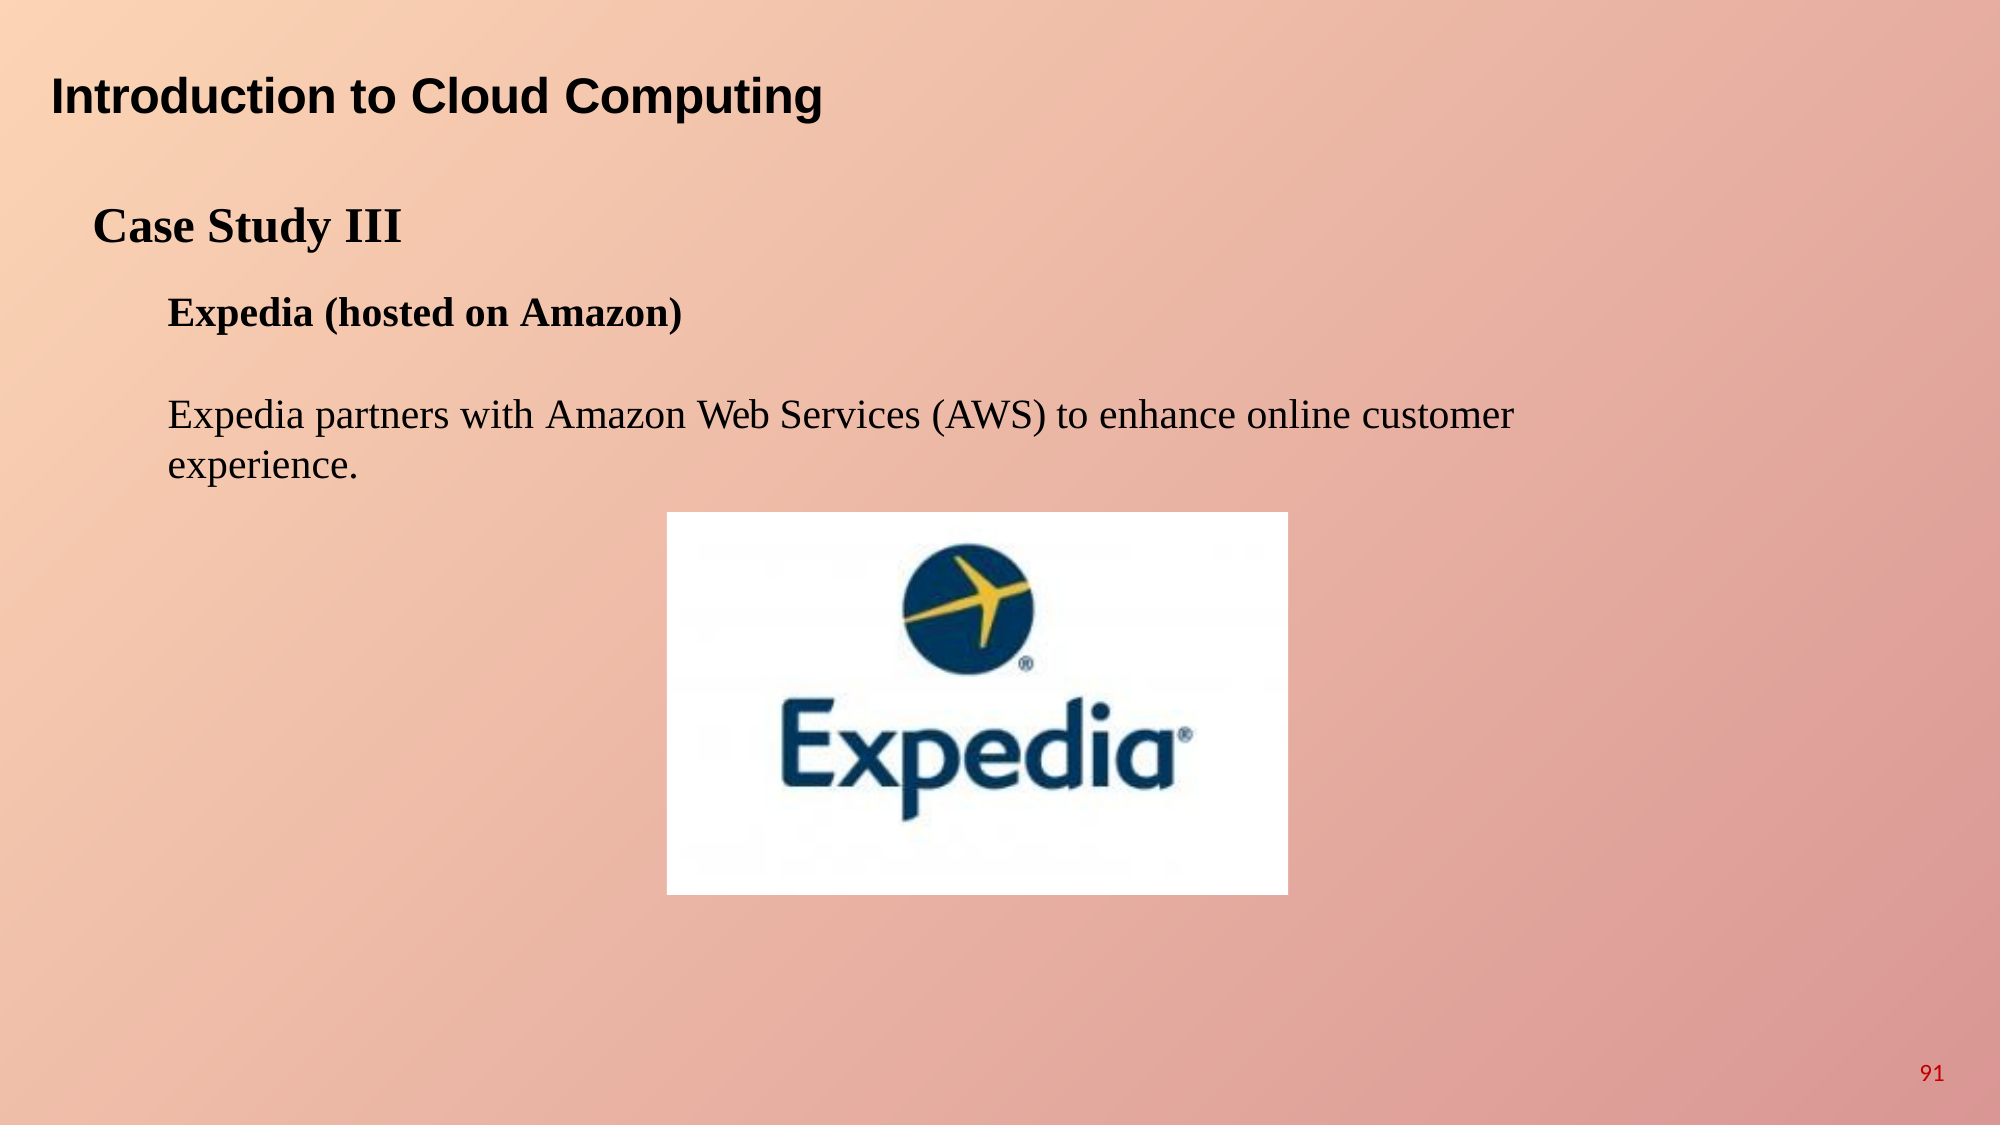

# Introduction to Cloud Computing
Case Study III
Expedia (hosted on Amazon)

Expedia partners with Amazon Web Services (AWS) to enhance online customer experience.

91